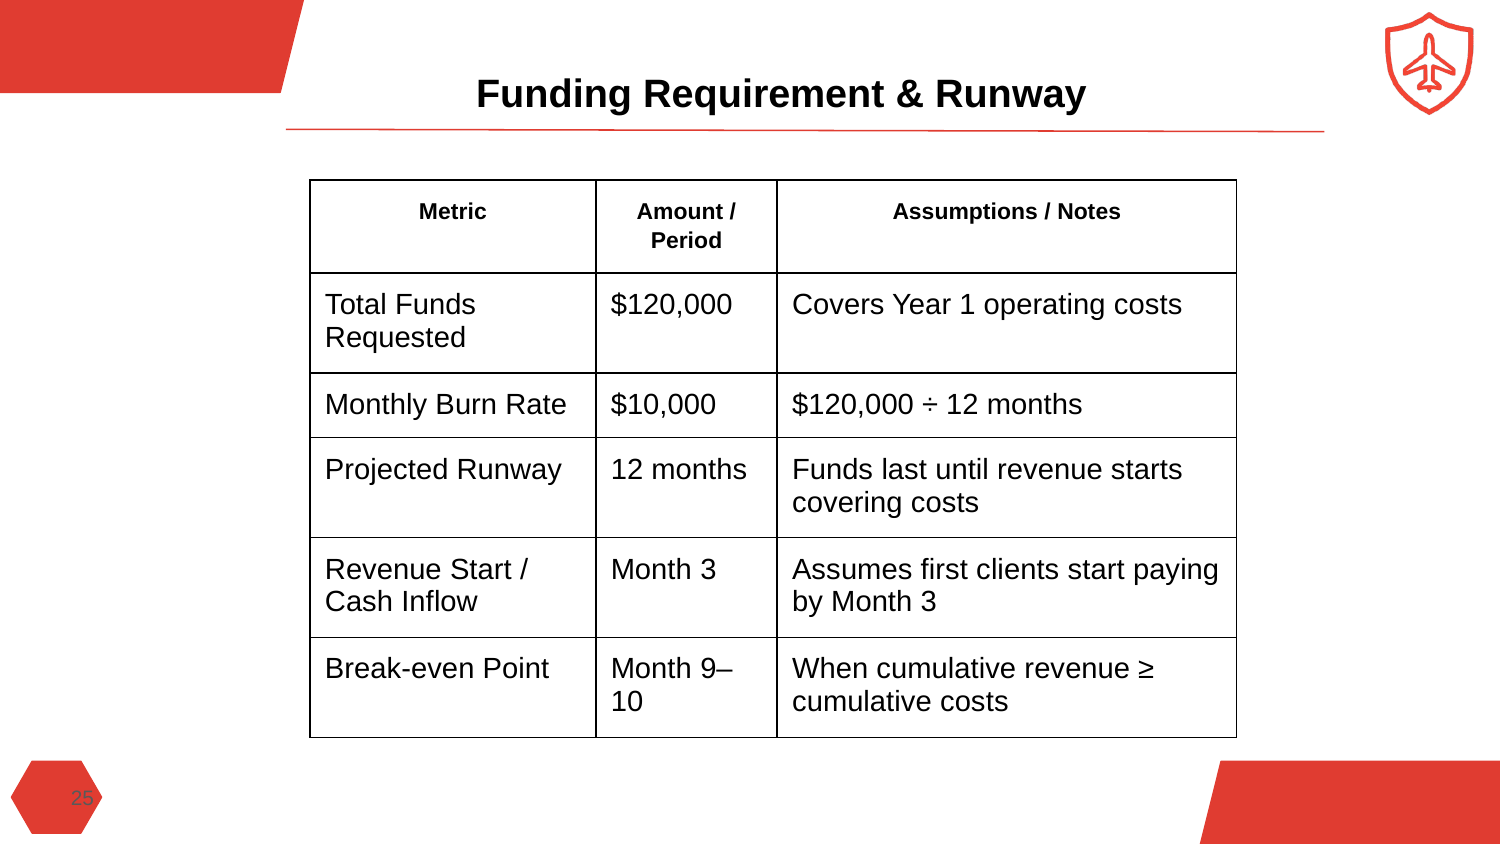

Funding Requirement & Runway
| Metric | Amount / Period | Assumptions / Notes |
| --- | --- | --- |
| Total Funds Requested | $120,000 | Covers Year 1 operating costs |
| Monthly Burn Rate | $10,000 | $120,000 ÷ 12 months |
| Projected Runway | 12 months | Funds last until revenue starts covering costs |
| Revenue Start / Cash Inflow | Month 3 | Assumes first clients start paying by Month 3 |
| Break-even Point | Month 9–10 | When cumulative revenue ≥ cumulative costs |
25